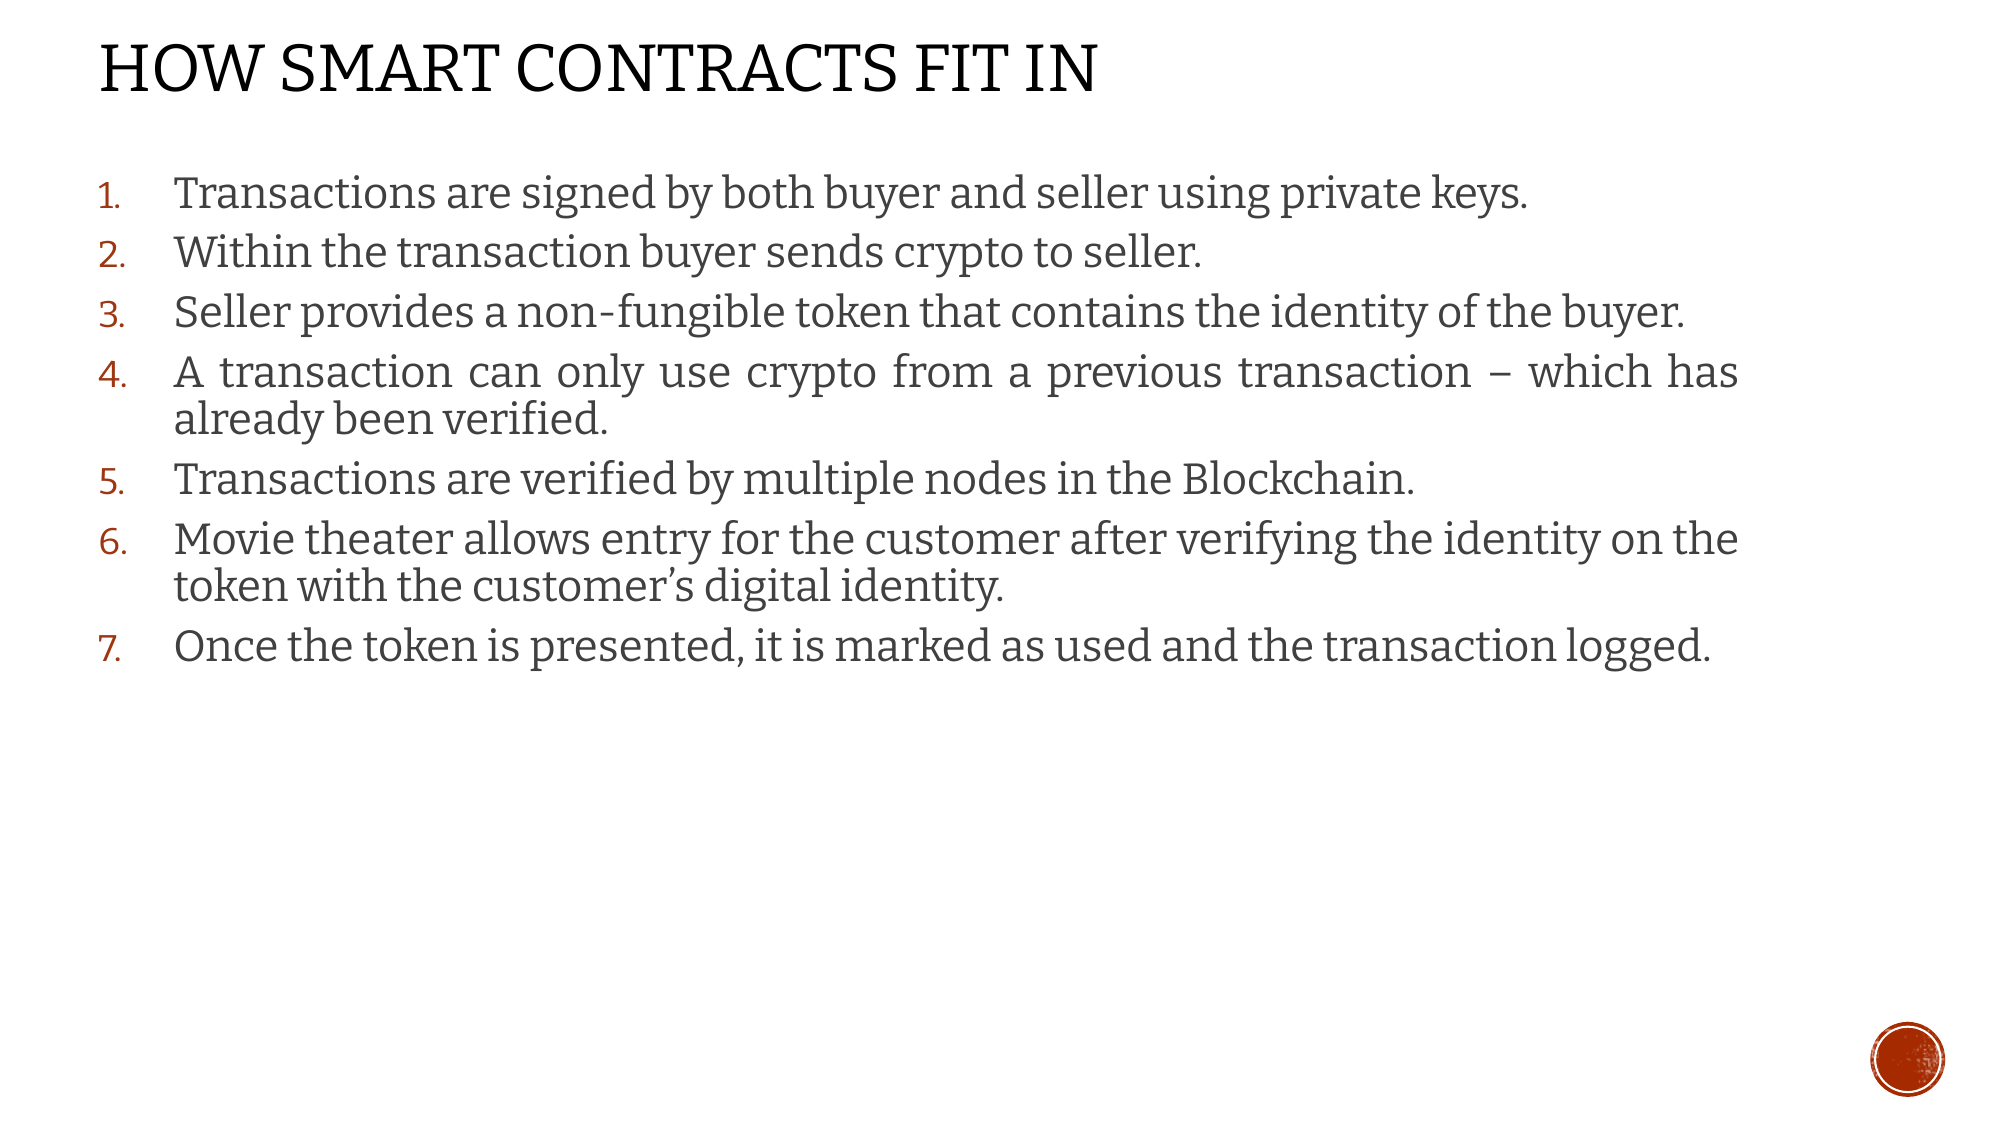

# How Smart Contracts fit in
Transactions are signed by both buyer and seller using private keys.
Within the transaction buyer sends crypto to seller.
Seller provides a non-fungible token that contains the identity of the buyer.
A transaction can only use crypto from a previous transaction – which has already been verified.
Transactions are verified by multiple nodes in the Blockchain.
Movie theater allows entry for the customer after verifying the identity on the token with the customer’s digital identity.
Once the token is presented, it is marked as used and the transaction logged.